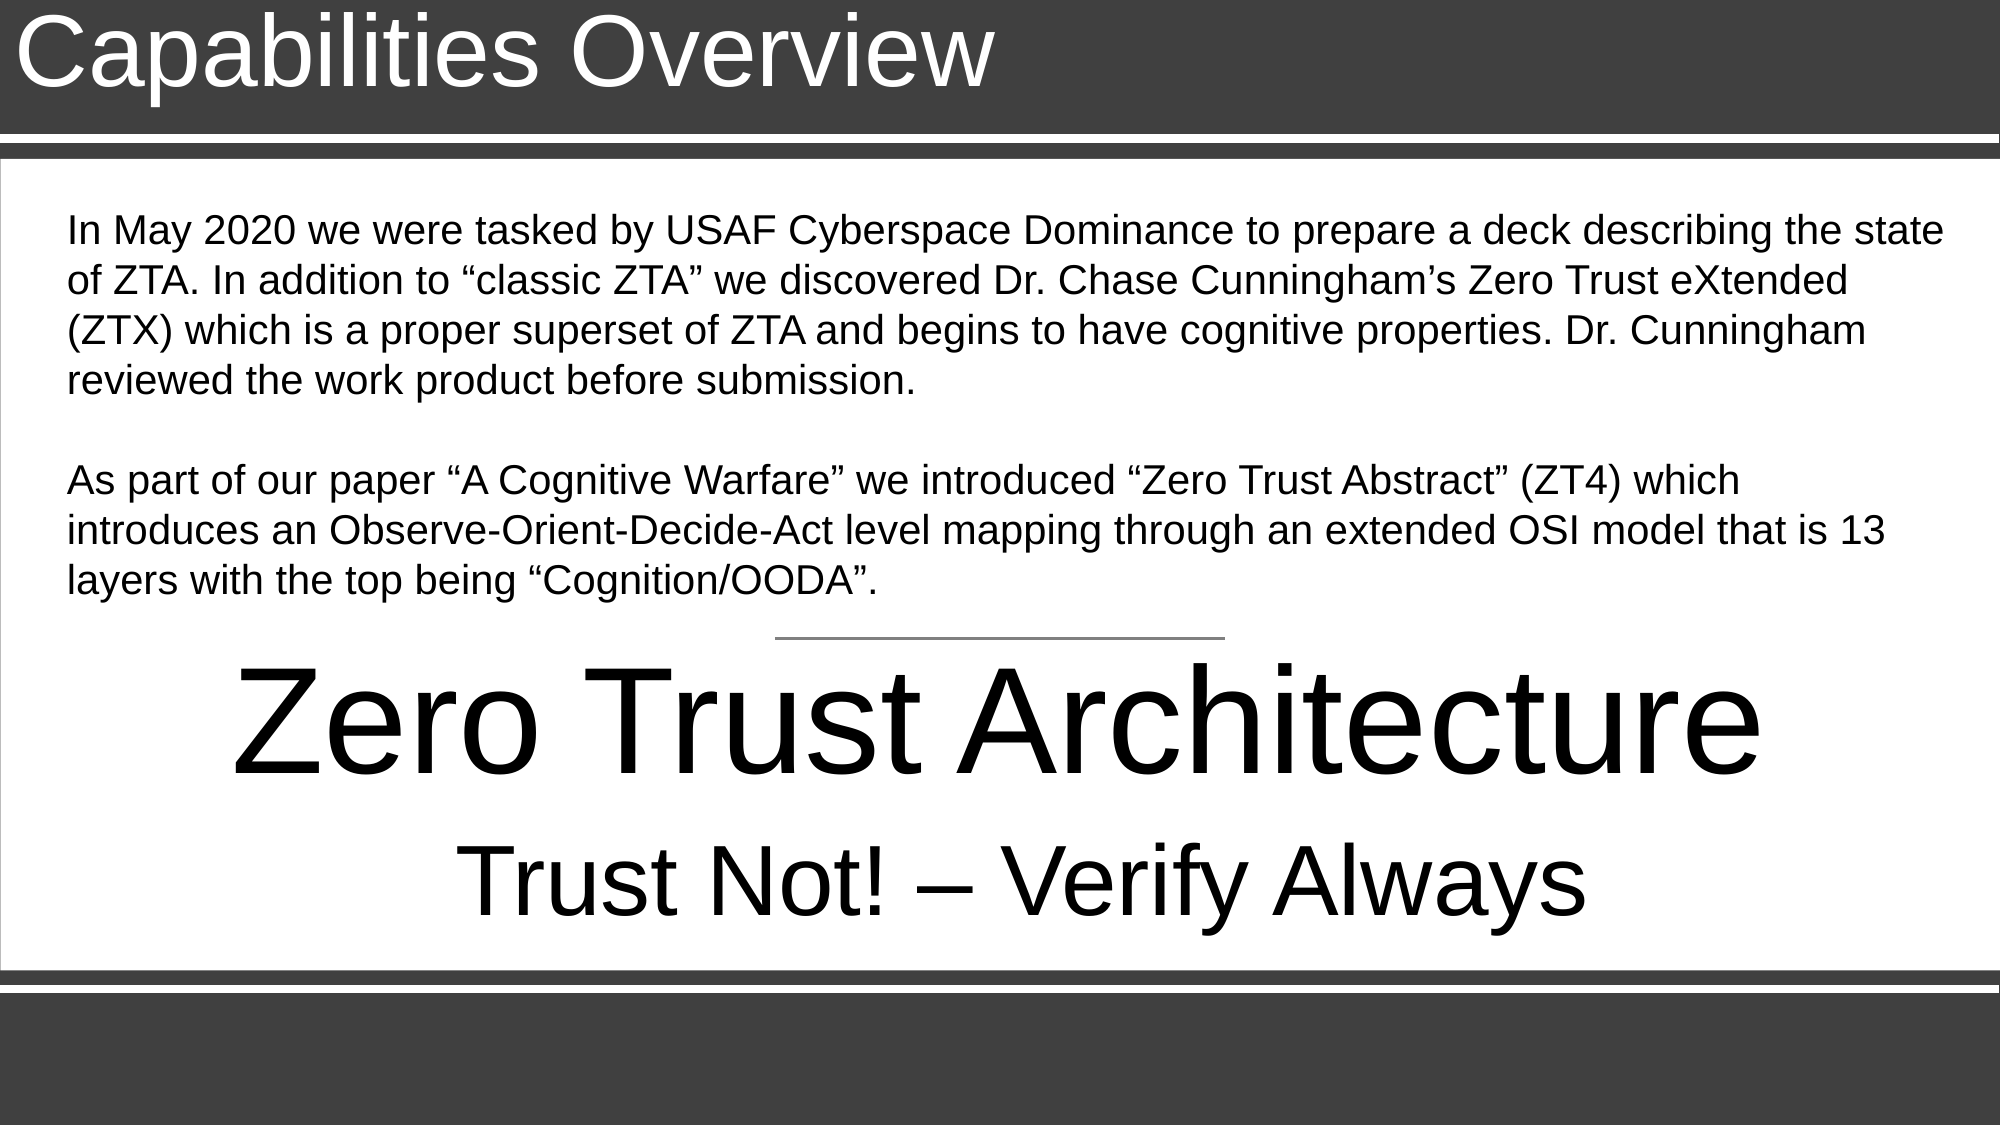

# Capabilities Overview

In May 2020 we were tasked by USAF Cyberspace Dominance to prepare a deck describing the state of ZTA. In addition to “classic ZTA” we discovered Dr. Chase Cunningham’s Zero Trust eXtended (ZTX) which is a proper superset of ZTA and begins to have cognitive properties. Dr. Cunningham reviewed the work product before submission.

As part of our paper “A Cognitive Warfare” we introduced “Zero Trust Abstract” (ZT4) which introduces an Observe-Orient-Decide-Act level mapping through an extended OSI model that is 13 layers with the top being “Cognition/OODA”.
Zero Trust Architecture
Trust Not! – Verify Always